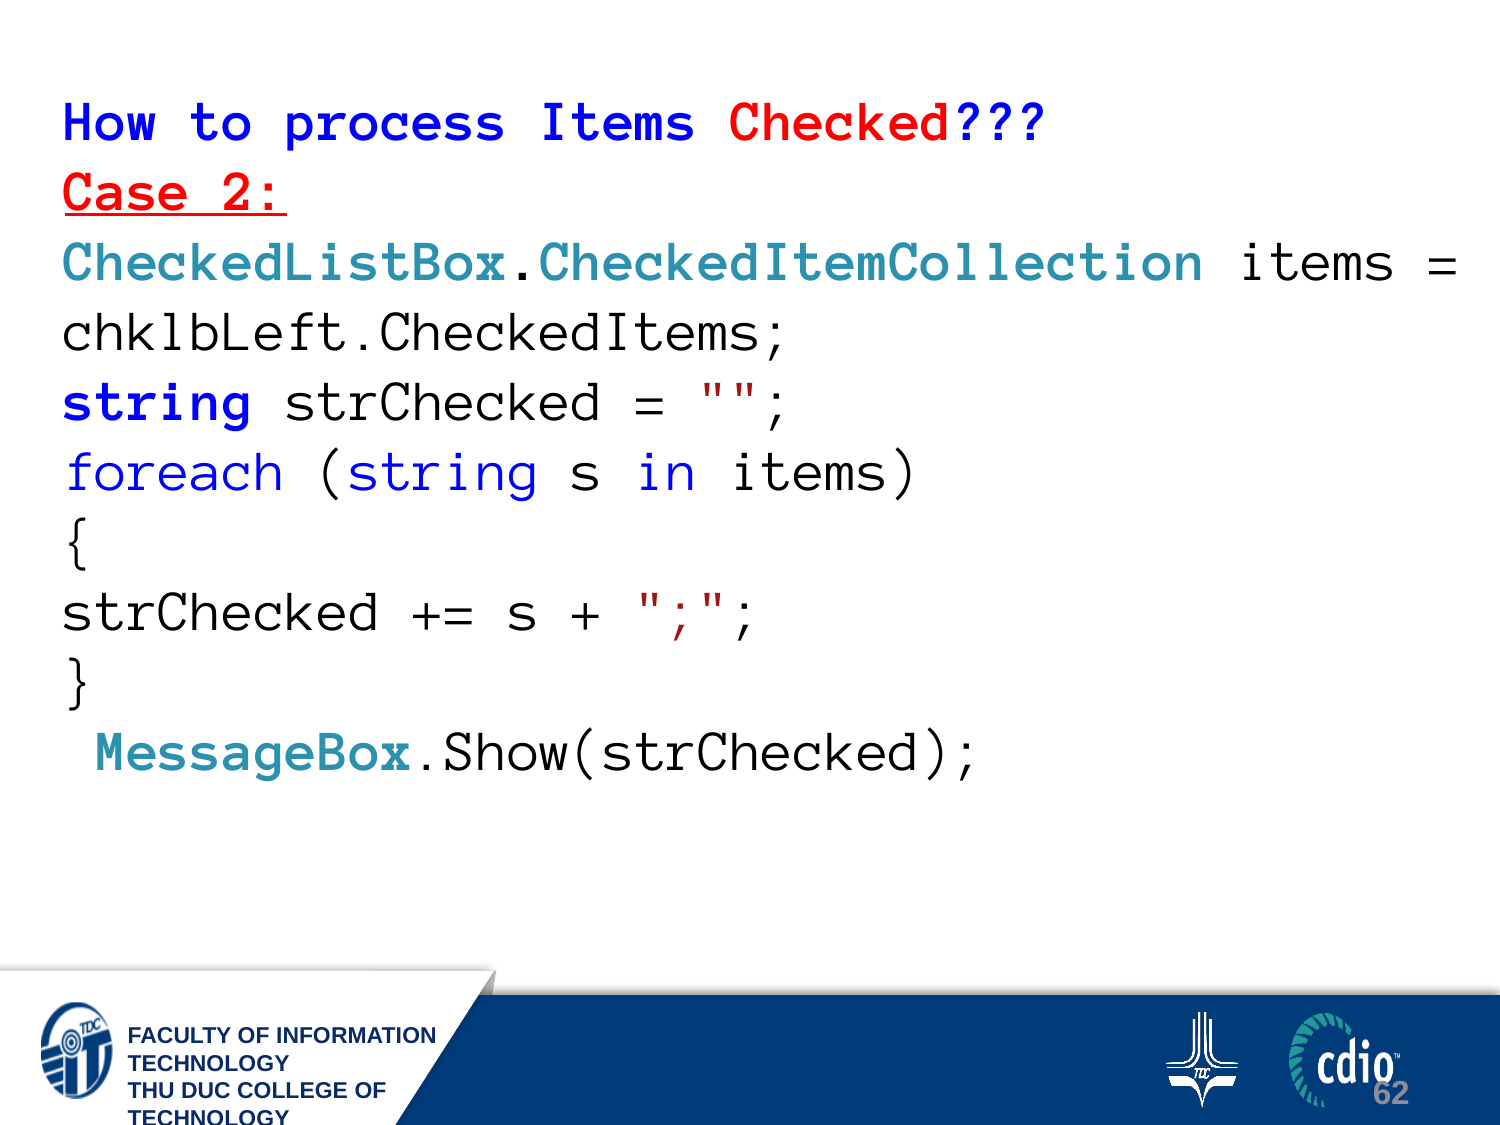

How to process Items Checked???
Case 2:
CheckedListBox.CheckedItemCollection items = chklbLeft.CheckedItems;
string strChecked = "";
foreach (string s in items)
{
strChecked += s + ";";
}
 MessageBox.Show(strChecked);
62